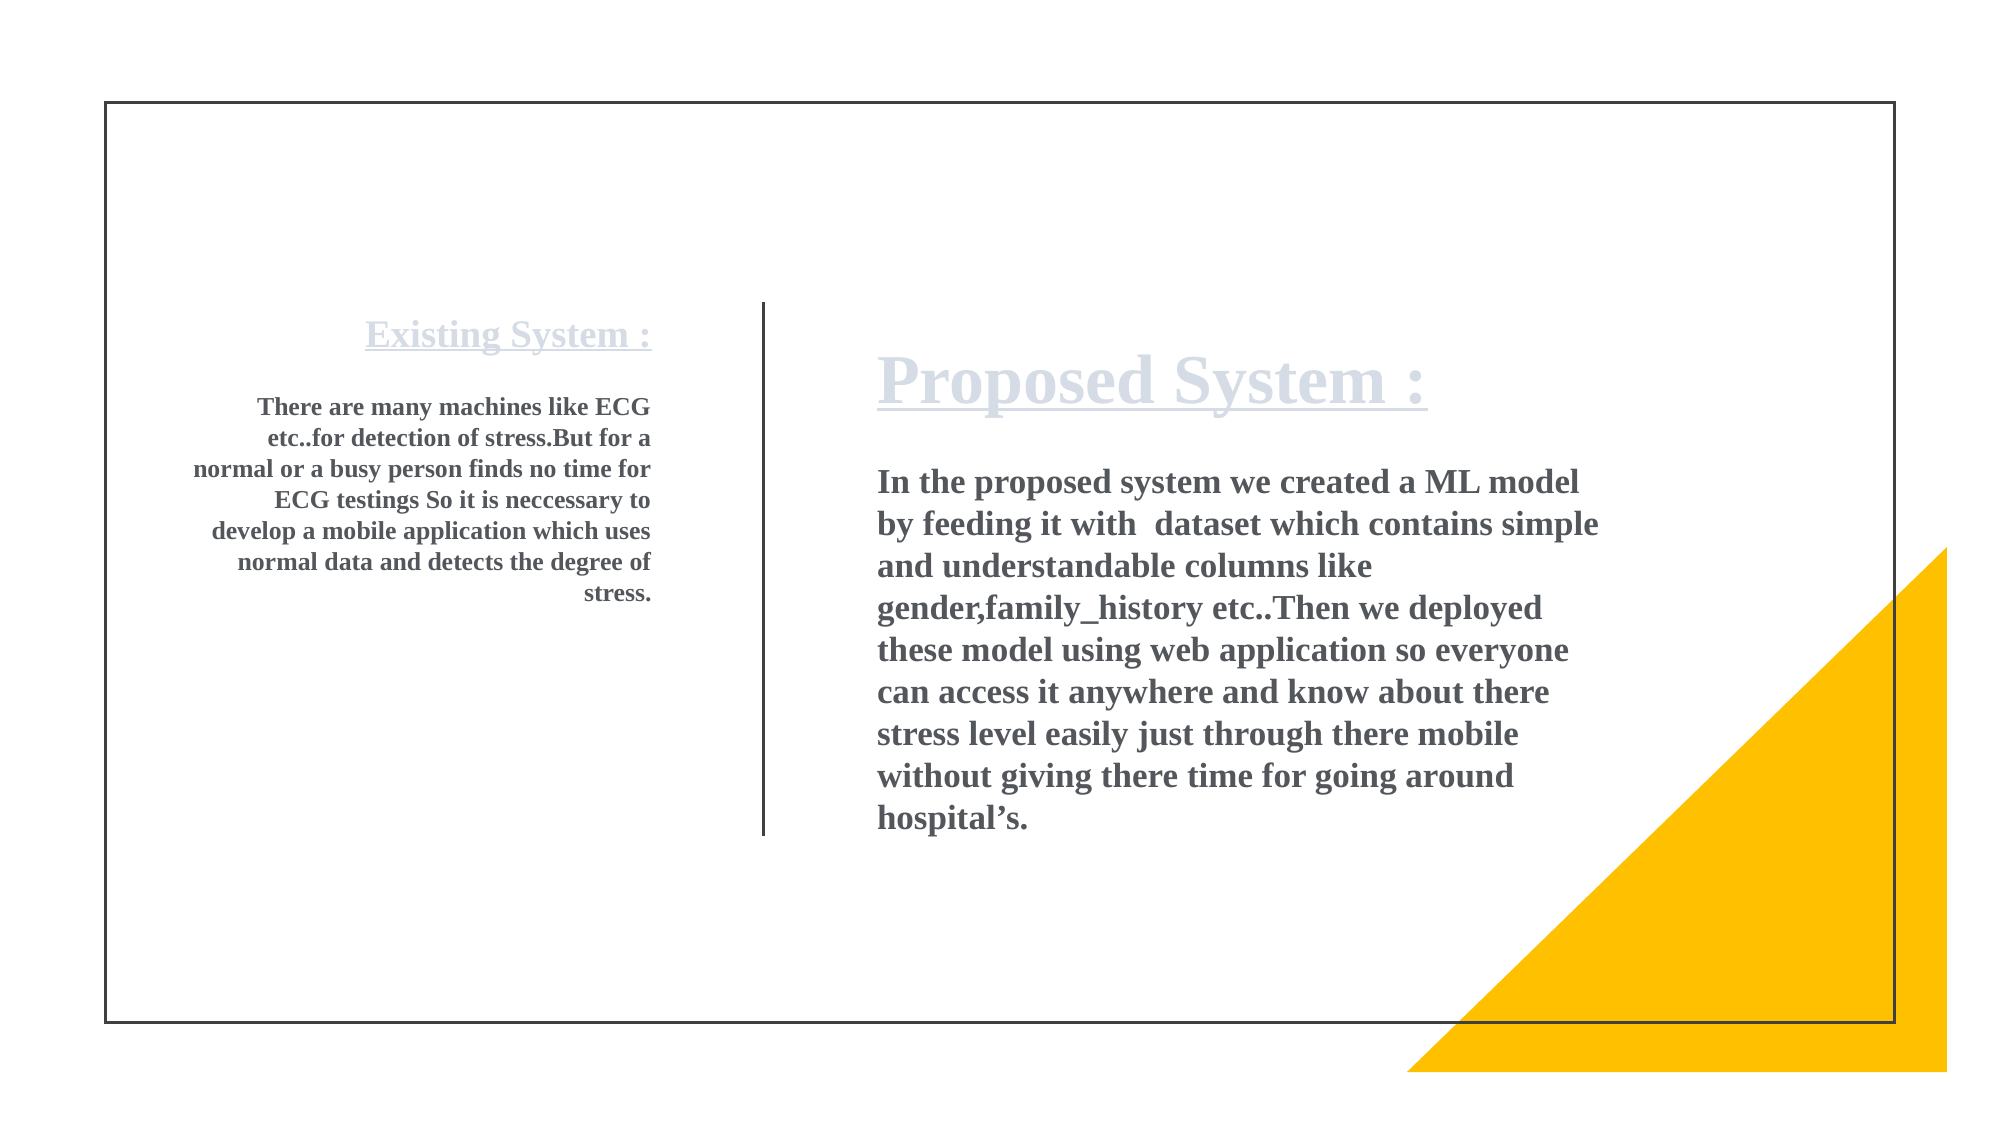

# Existing System : There are many machines like ECG etc..for detection of stress.But for a normal or a busy person finds no time for ECG testings So it is neccessary to develop a mobile application which uses normal data and detects the degree of stress.

Proposed System :

In the proposed system we created a ML model by feeding it with  dataset which contains simple and understandable columns like gender,family_history etc..Then we deployed these model using web application so everyone can access it anywhere and know about there stress level easily just through there mobile without giving there time for going around hospital’s.